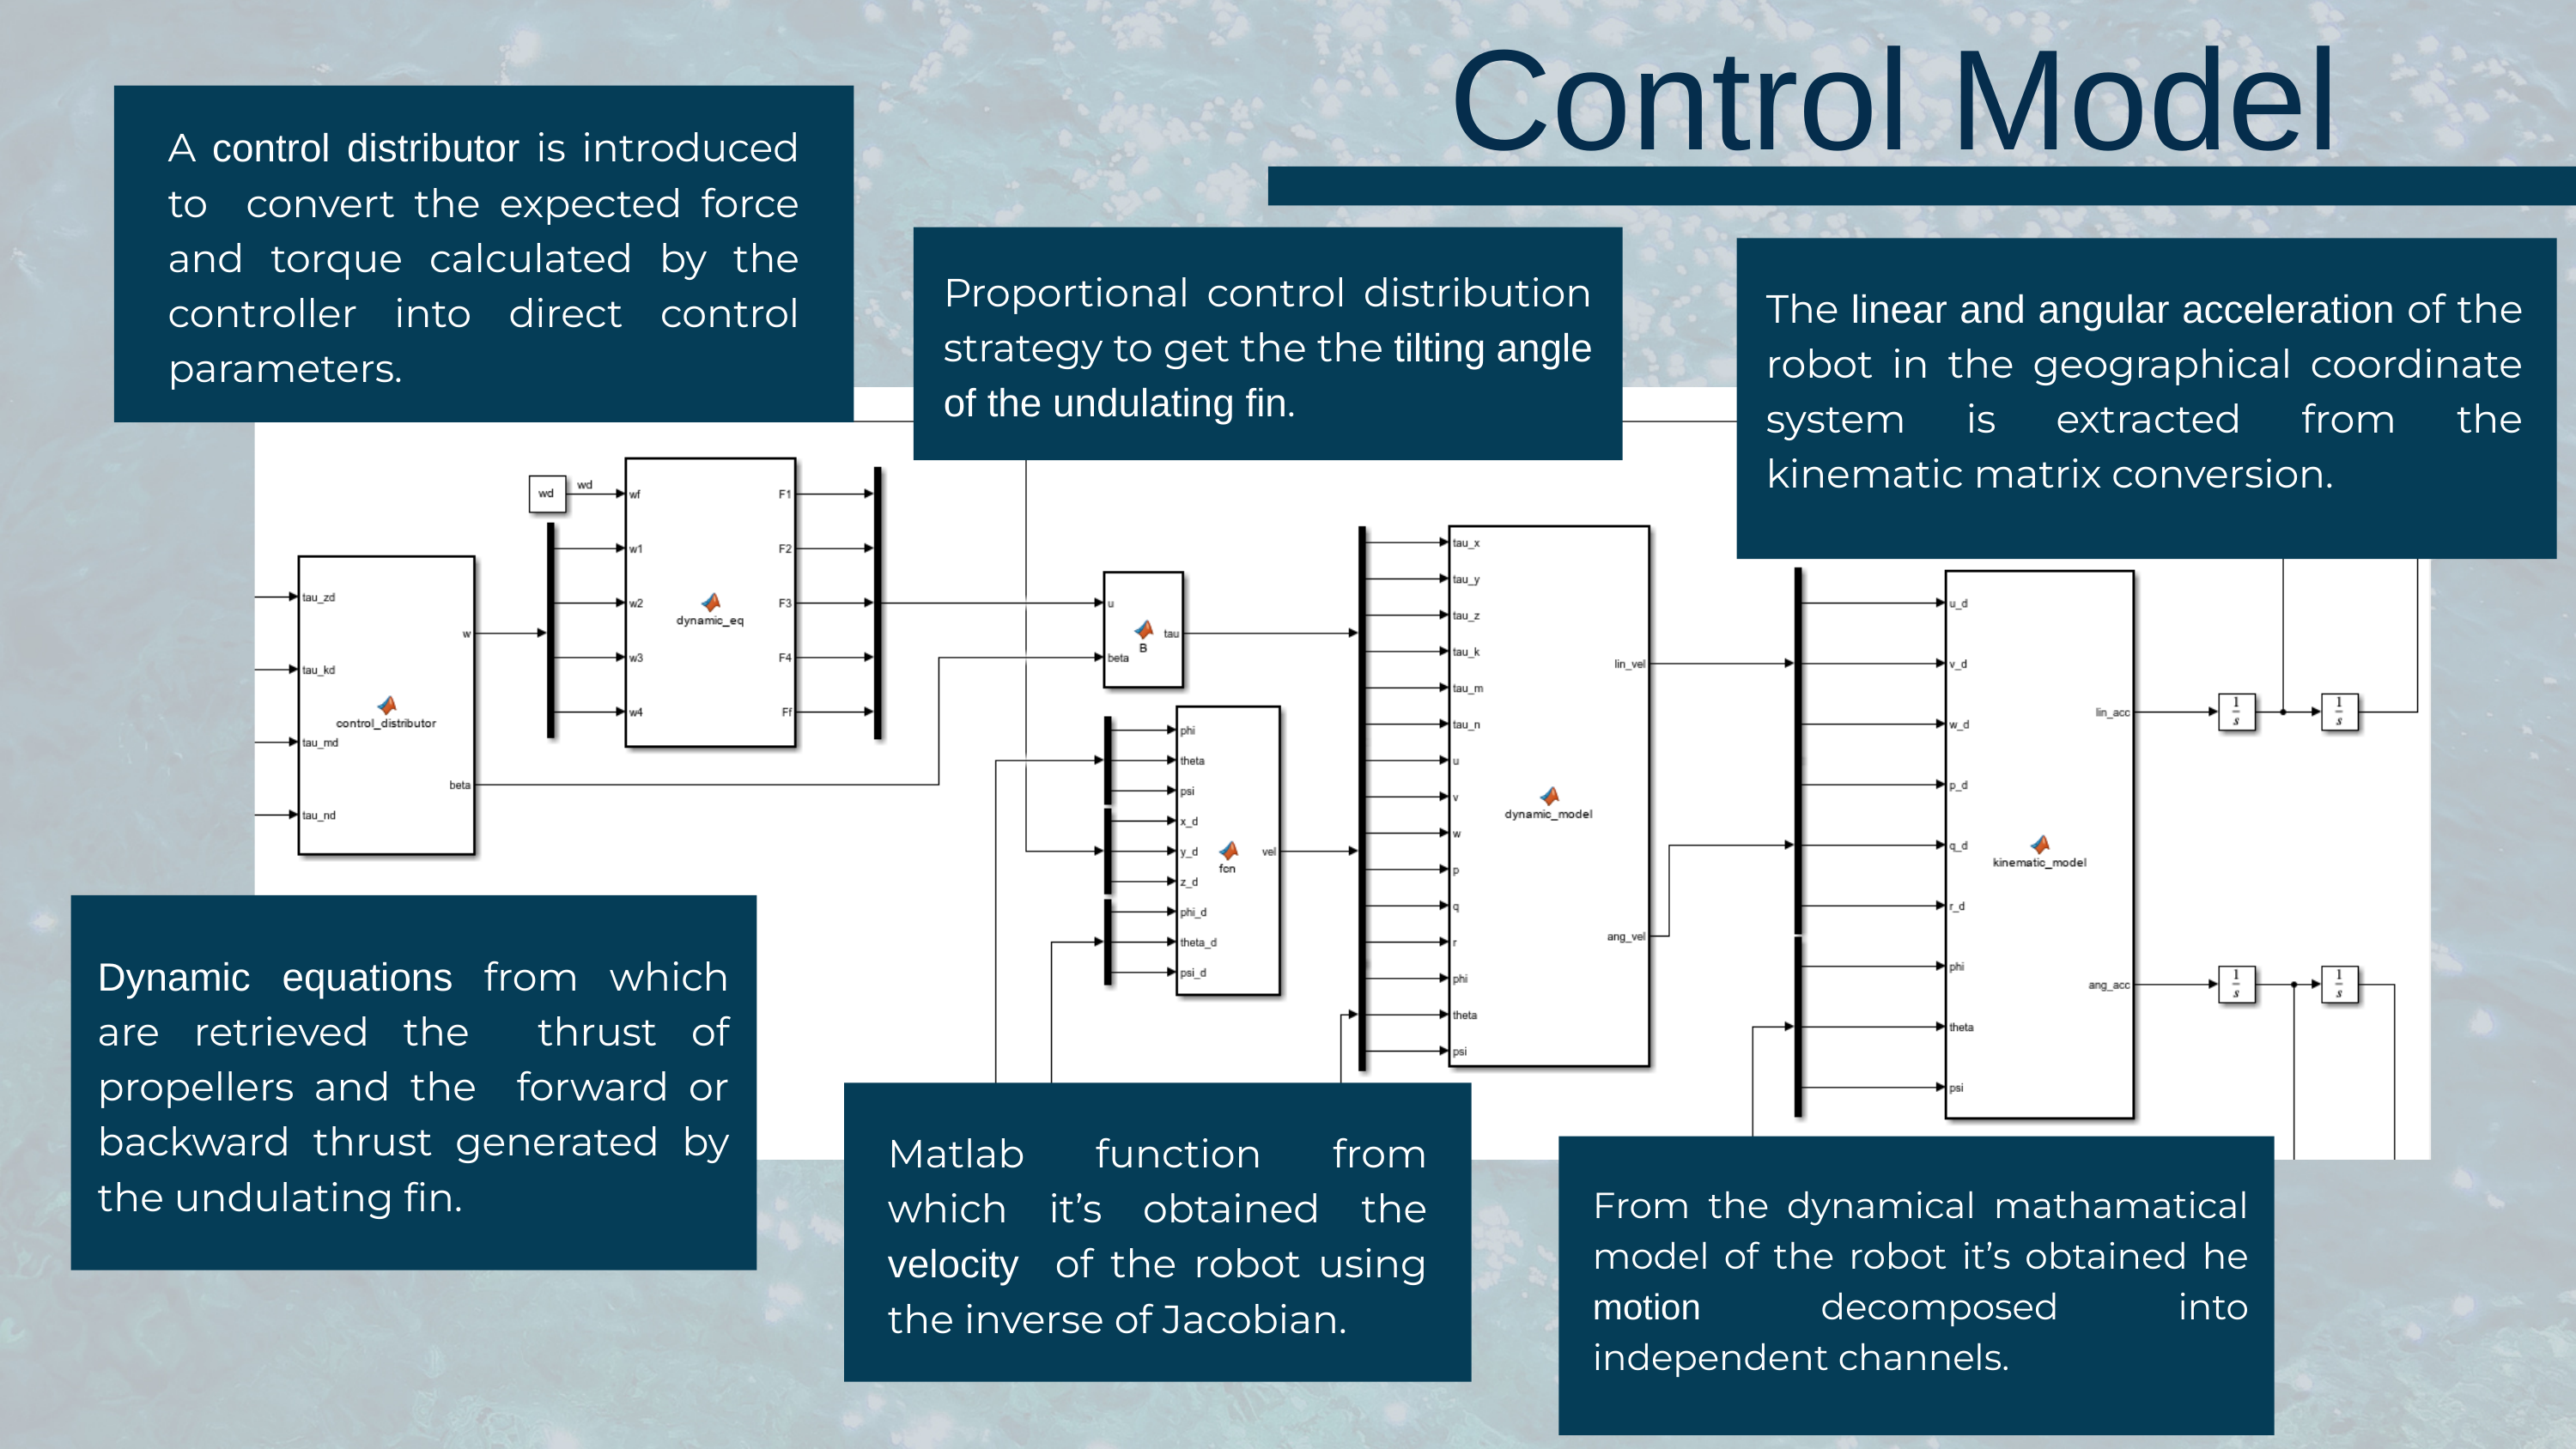

Control Model

A control distributor is introduced to  convert the expected force and torque calculated by the controller into direct control parameters.

Proportional control distribution strategy to get the the tilting angle of the undulating fin.
The linear and angular acceleration of the robot in the geographical coordinate system is extracted from the kinematic matrix conversion.

Dynamic equations from which are retrieved the  thrust of propellers and the  forward or backward thrust generated by the undulating fin.

Matlab function from which it’s obtained the velocity  of the robot using the inverse of Jacobian.

From the dynamical mathamatical model of the robot it’s obtained he motion decomposed into independent channels.